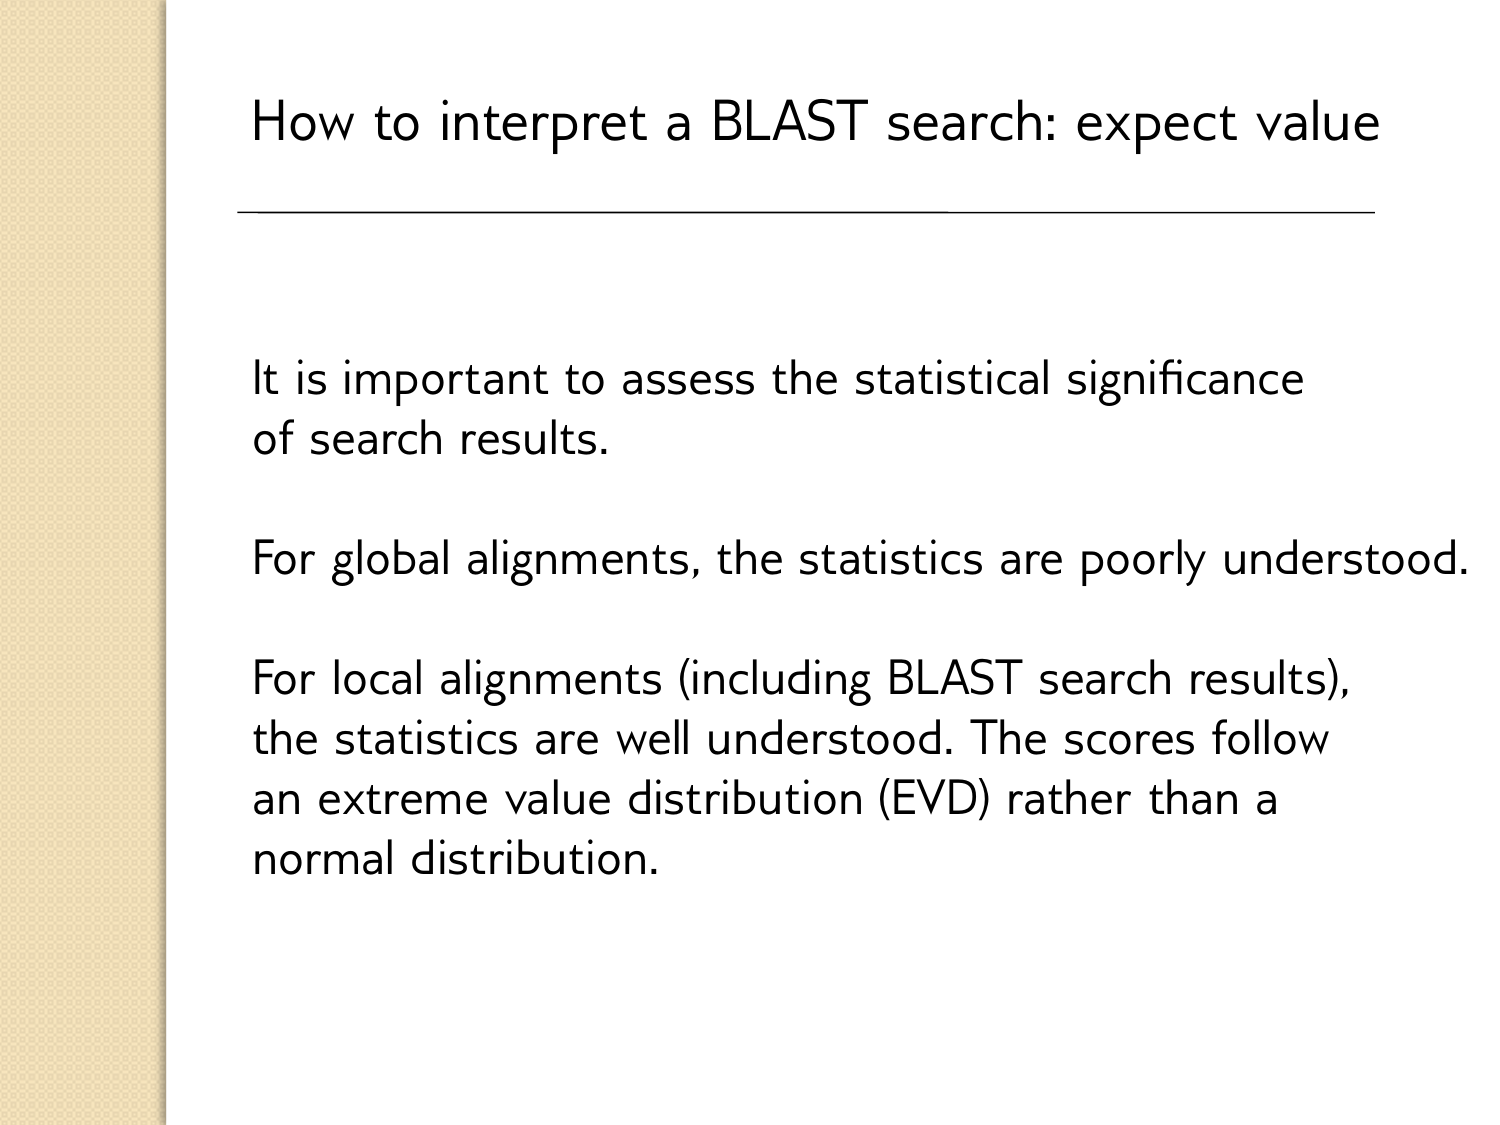

How to interpret a BLAST search: expect value

It is important to assess the statistical significance
of search results.

For global alignments, the statistics are poorly understood.

For local alignments (including BLAST search results),
the statistics are well understood. The scores follow
an extreme value distribution (EVD) rather than a
normal distribution.